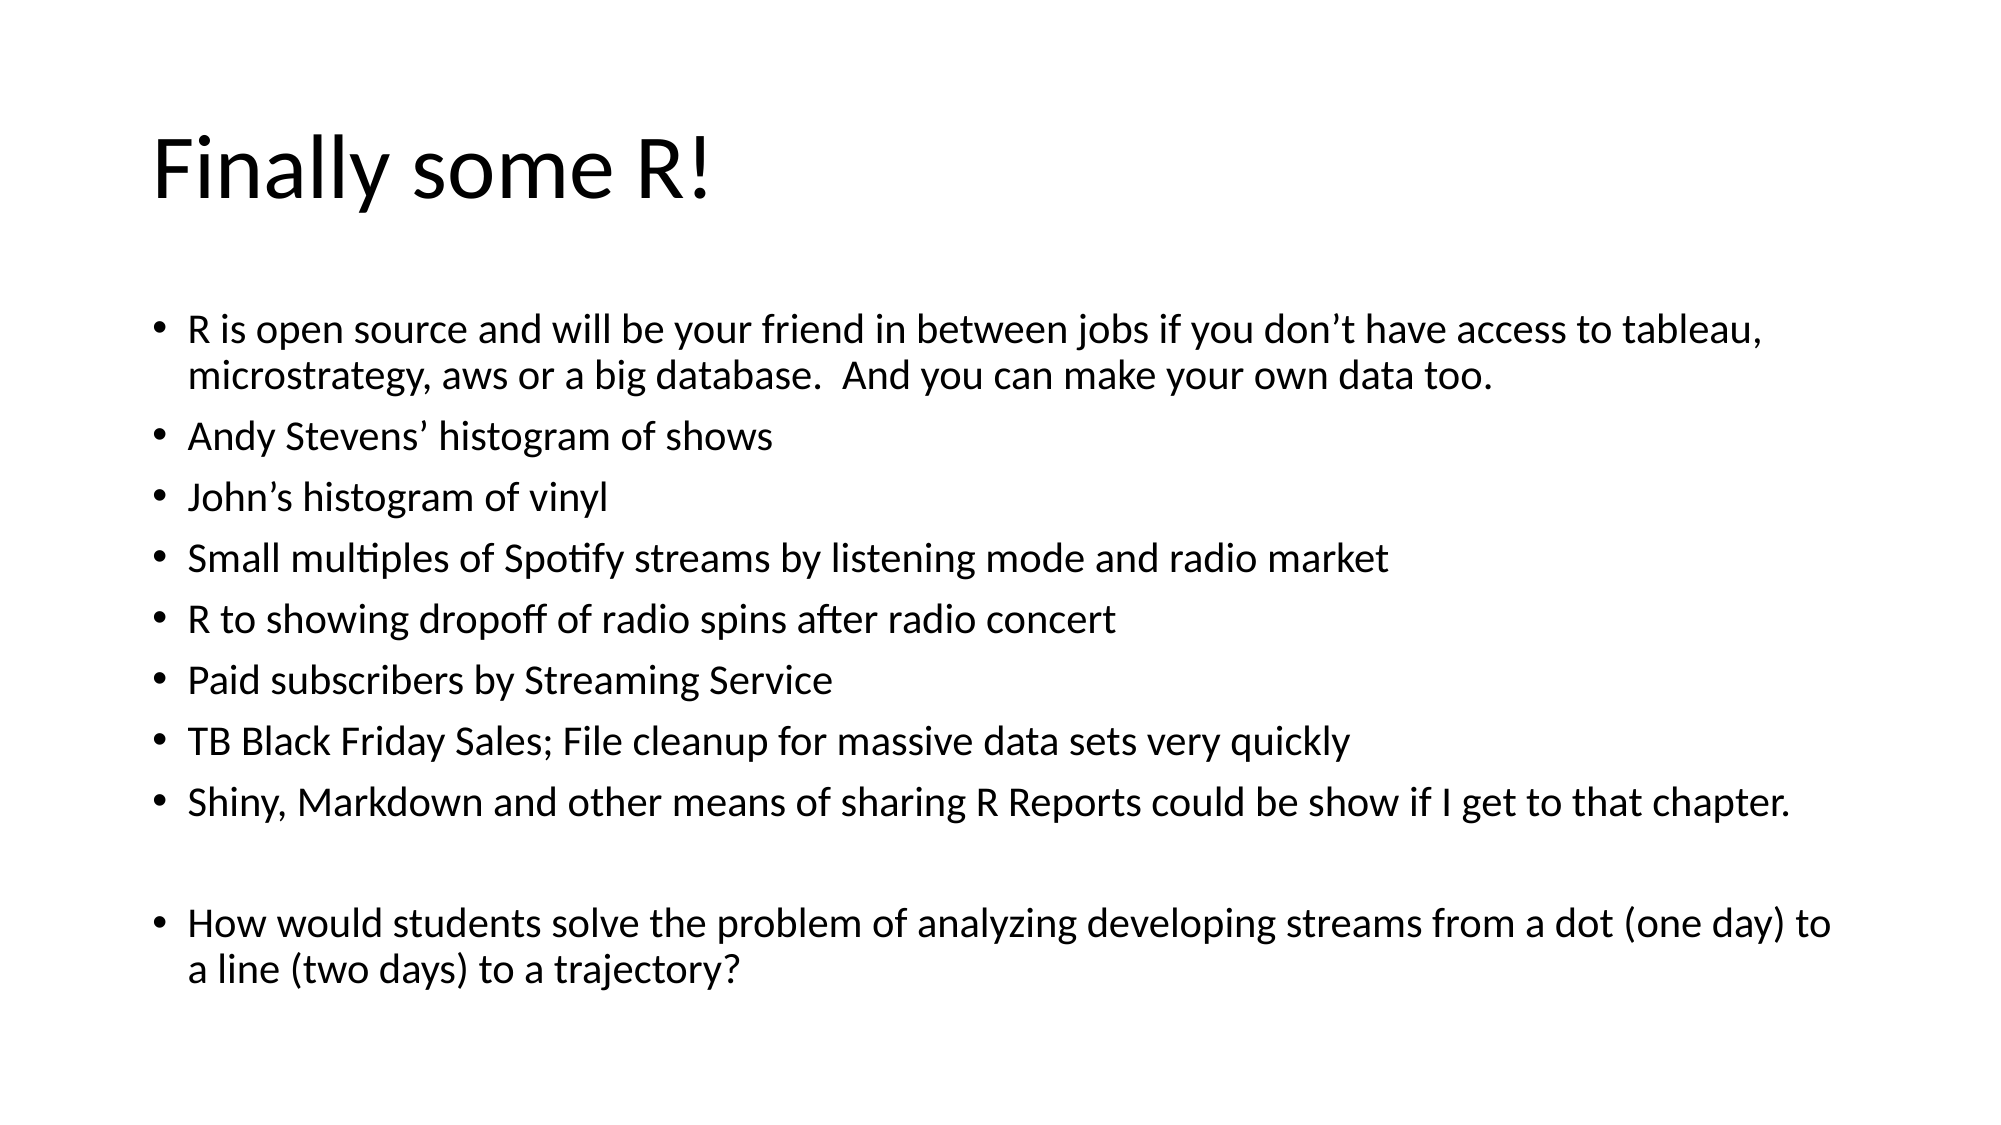

# Finally some R!
R is open source and will be your friend in between jobs if you don’t have access to tableau, microstrategy, aws or a big database.  And you can make your own data too.
Andy Stevens’ histogram of shows
John’s histogram of vinyl
Small multiples of Spotify streams by listening mode and radio market
R to showing dropoff of radio spins after radio concert
Paid subscribers by Streaming Service
TB Black Friday Sales; File cleanup for massive data sets very quickly
Shiny, Markdown and other means of sharing R Reports could be show if I get to that chapter.

How would students solve the problem of analyzing developing streams from a dot (one day) to a line (two days) to a trajectory?